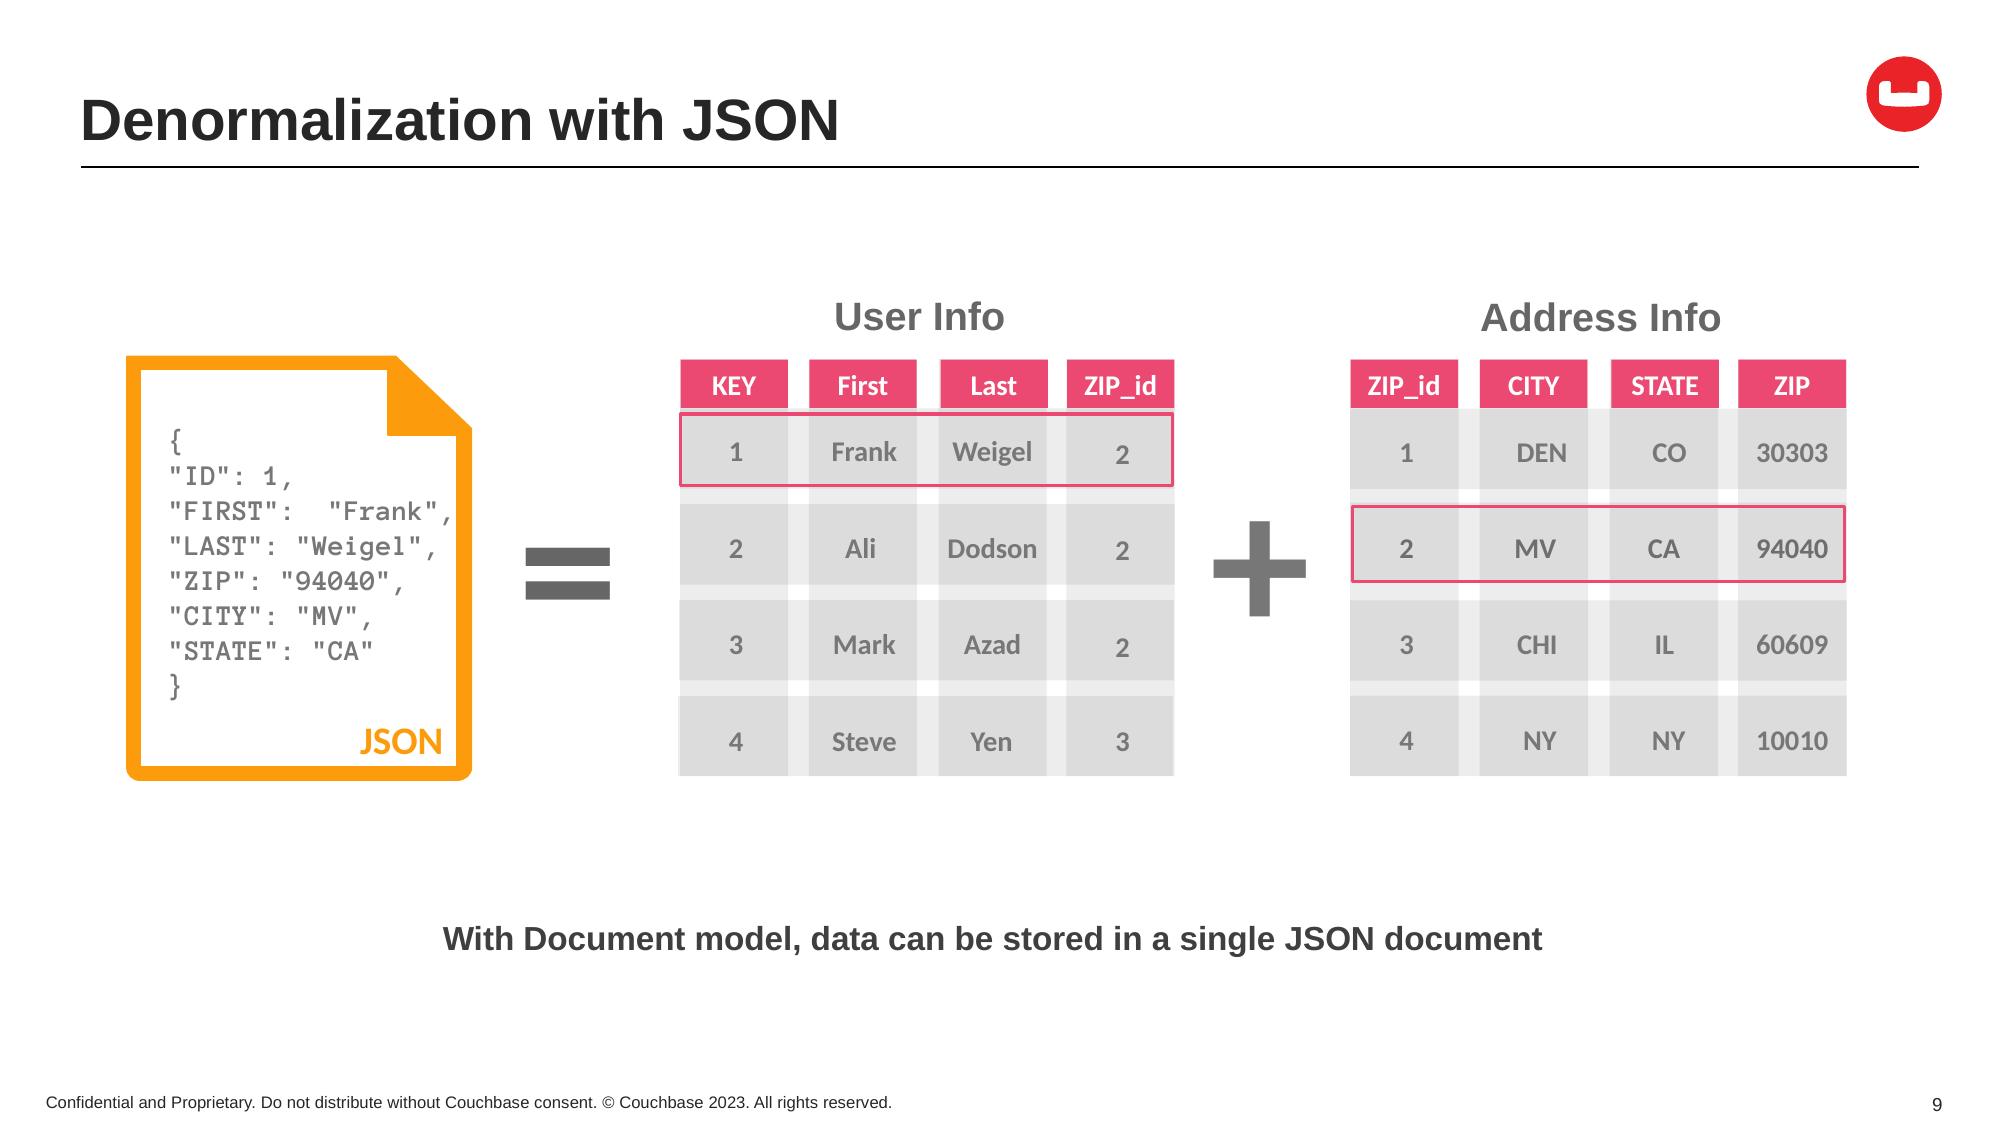

# Denormalization with JSON

User Info
Address Info

ZIP_id
CITY
STATE
ZIP
KEY
First
Last
ZIP_id

{
"ID": 1,
"FIRST":  "Frank",
"LAST": "Weigel",
"ZIP": "94040",
"CITY": "MV",
"STATE": "CA"
}

+
1
Frank
Weigel
1
DEN
CO
30303
2
=

2
MV
CA
94040
2
Dodson
Ali
2
3
Mark
Azad
3
CHI
IL
60609
2
JSON
4
NY
NY
10010
3
Yen
4
Steve
With Document model, data can be stored in a single JSON document